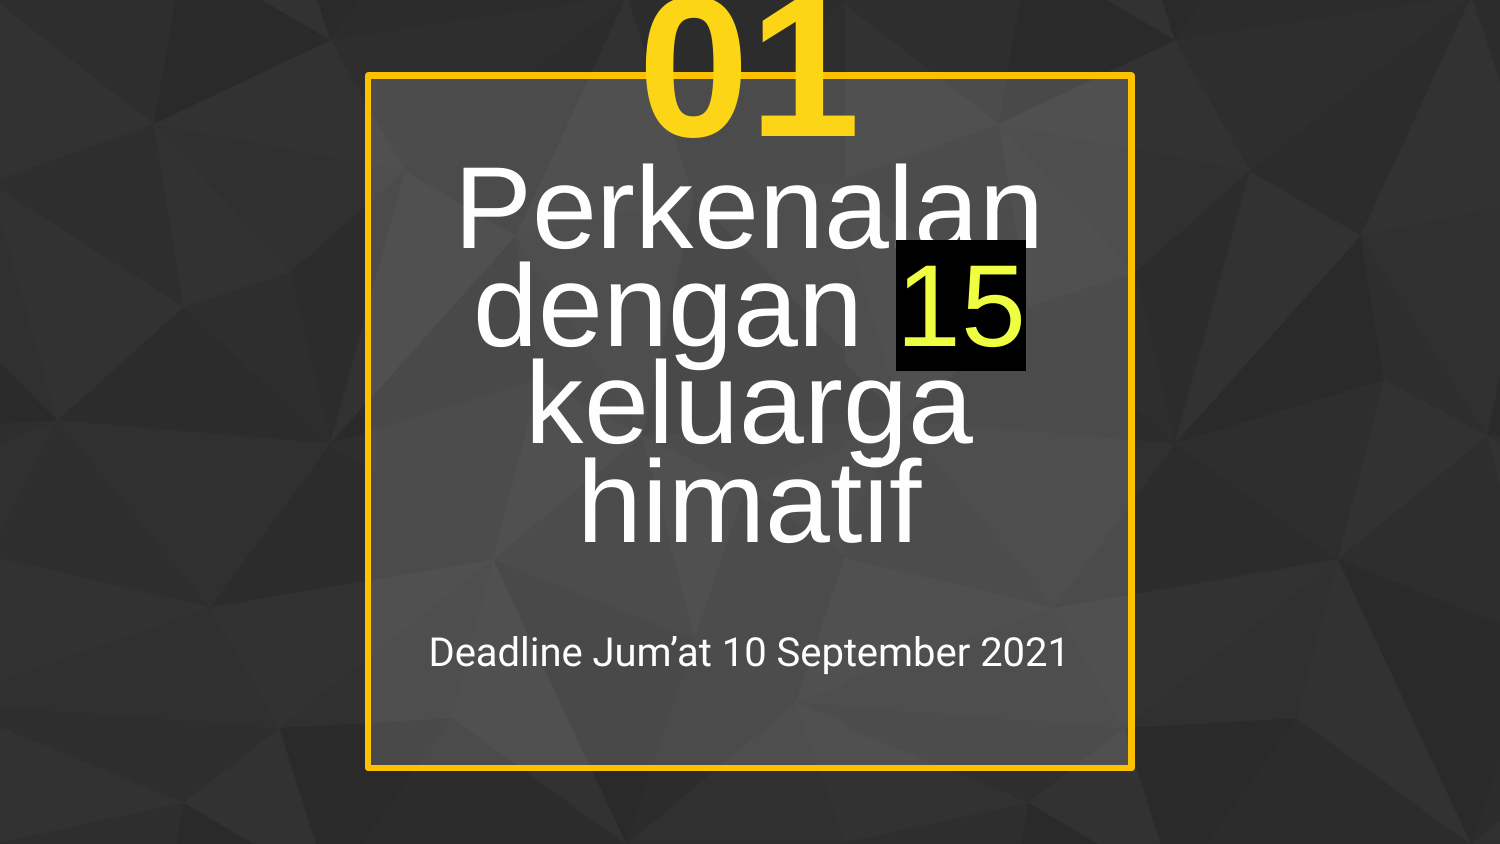

# 01
Perkenalan dengan 15 keluarga himatif
Deadline Jum’at 10 September 2021